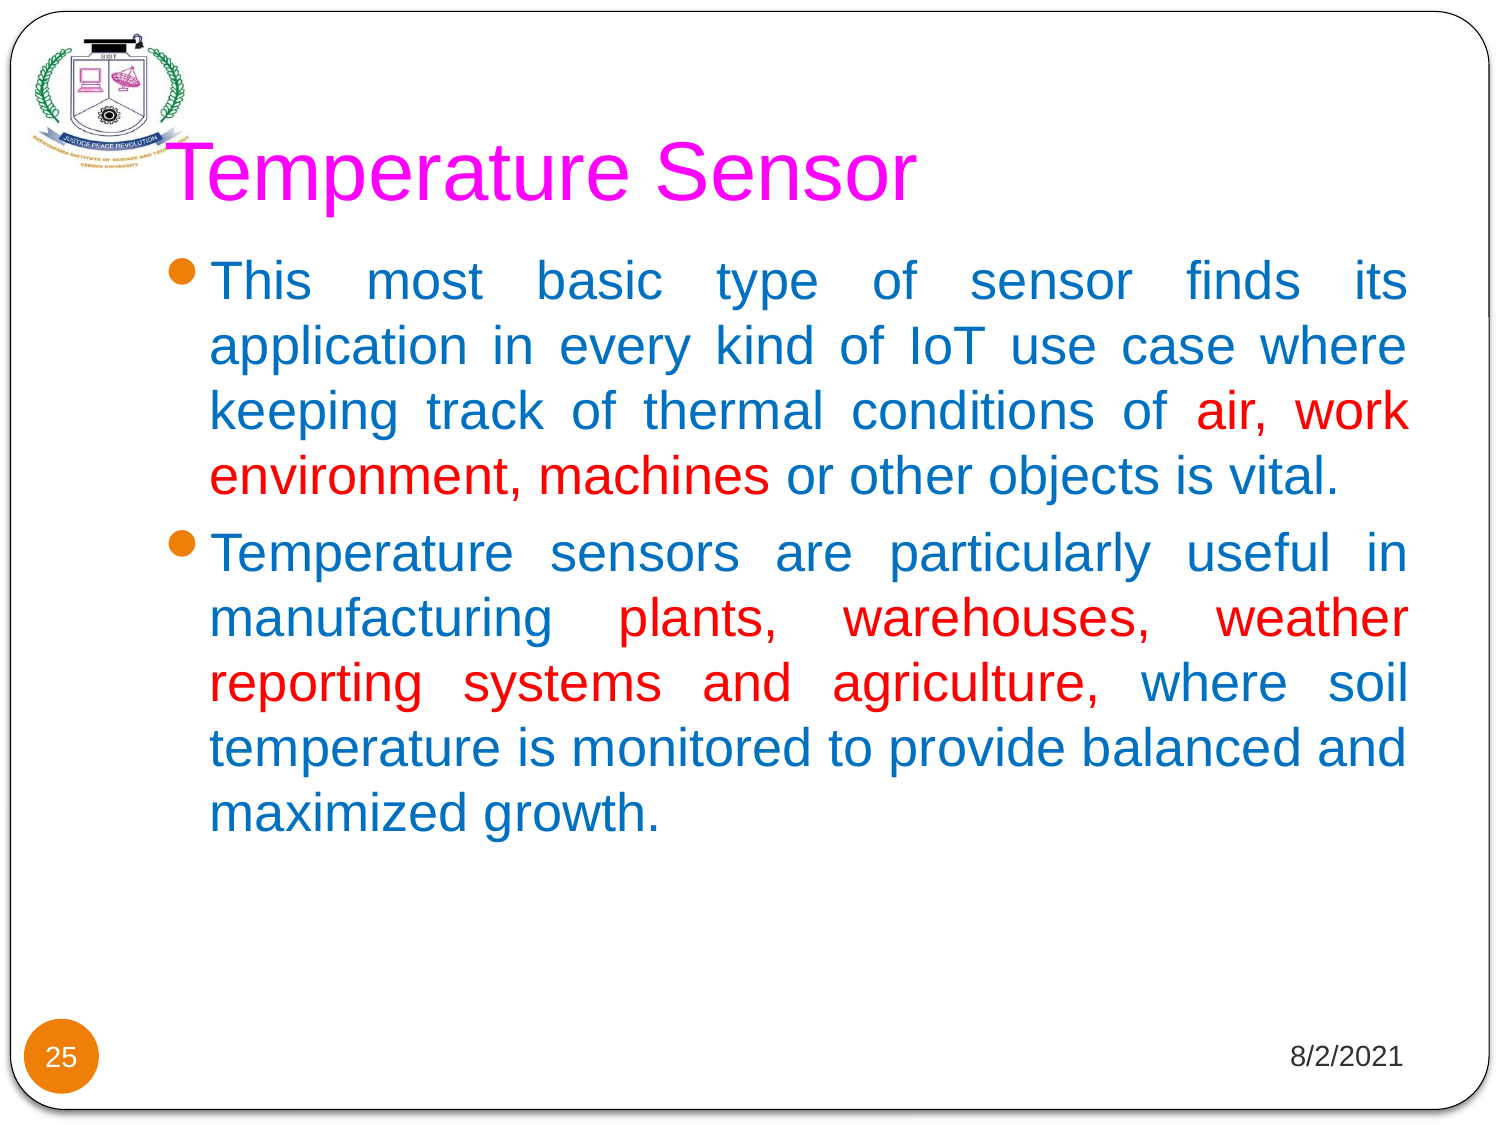

# Temperature Sensor
This most basic type of sensor finds its application in every kind of IoT use case where keeping track of thermal conditions of air, work environment, machines or other objects is vital.
Temperature sensors are particularly useful in manufacturing plants, warehouses, weather reporting systems and agriculture, where soil temperature is monitored to provide balanced and maximized growth.
8/2/2021
25